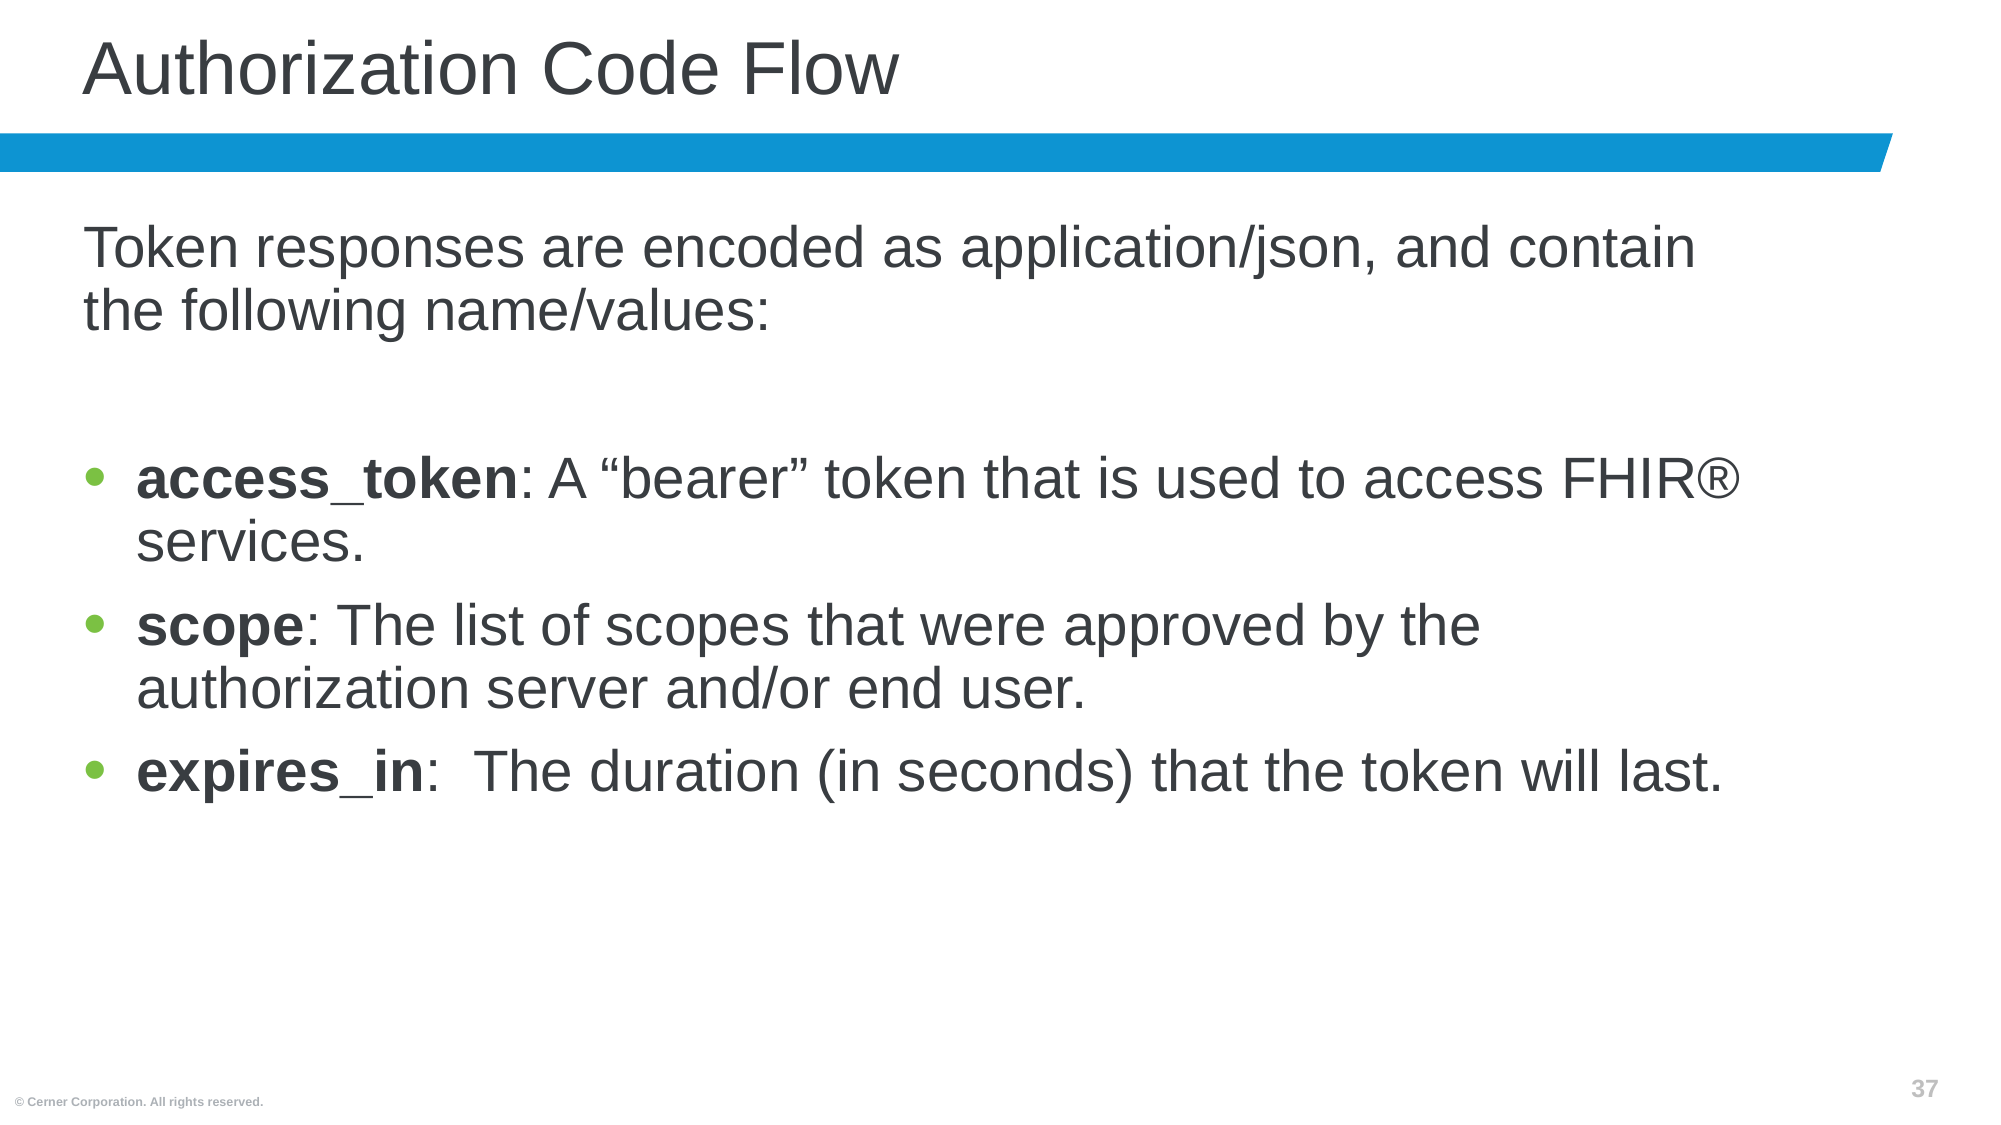

# Authorization Code Flow
Token responses are encoded as application/json, and contain the following name/values:

access_token: A “bearer” token that is used to access FHIR® services.
scope: The list of scopes that were approved by the authorization server and/or end user.
expires_in:  The duration (in seconds) that the token will last.